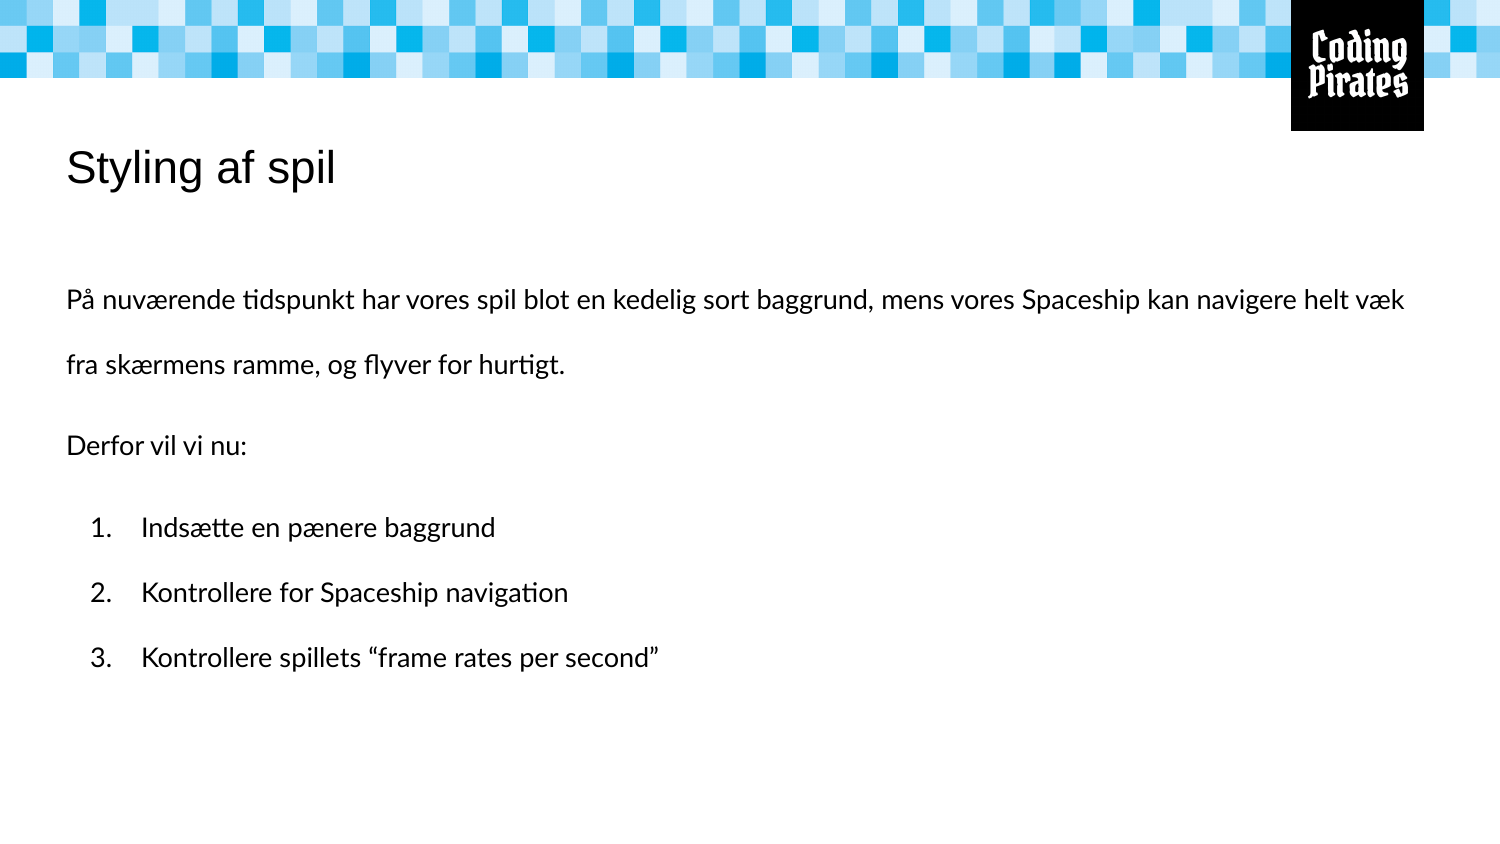

# Styling af spil
På nuværende tidspunkt har vores spil blot en kedelig sort baggrund, mens vores Spaceship kan navigere helt væk fra skærmens ramme, og flyver for hurtigt.
Derfor vil vi nu:
Indsætte en pænere baggrund
Kontrollere for Spaceship navigation
Kontrollere spillets “frame rates per second”